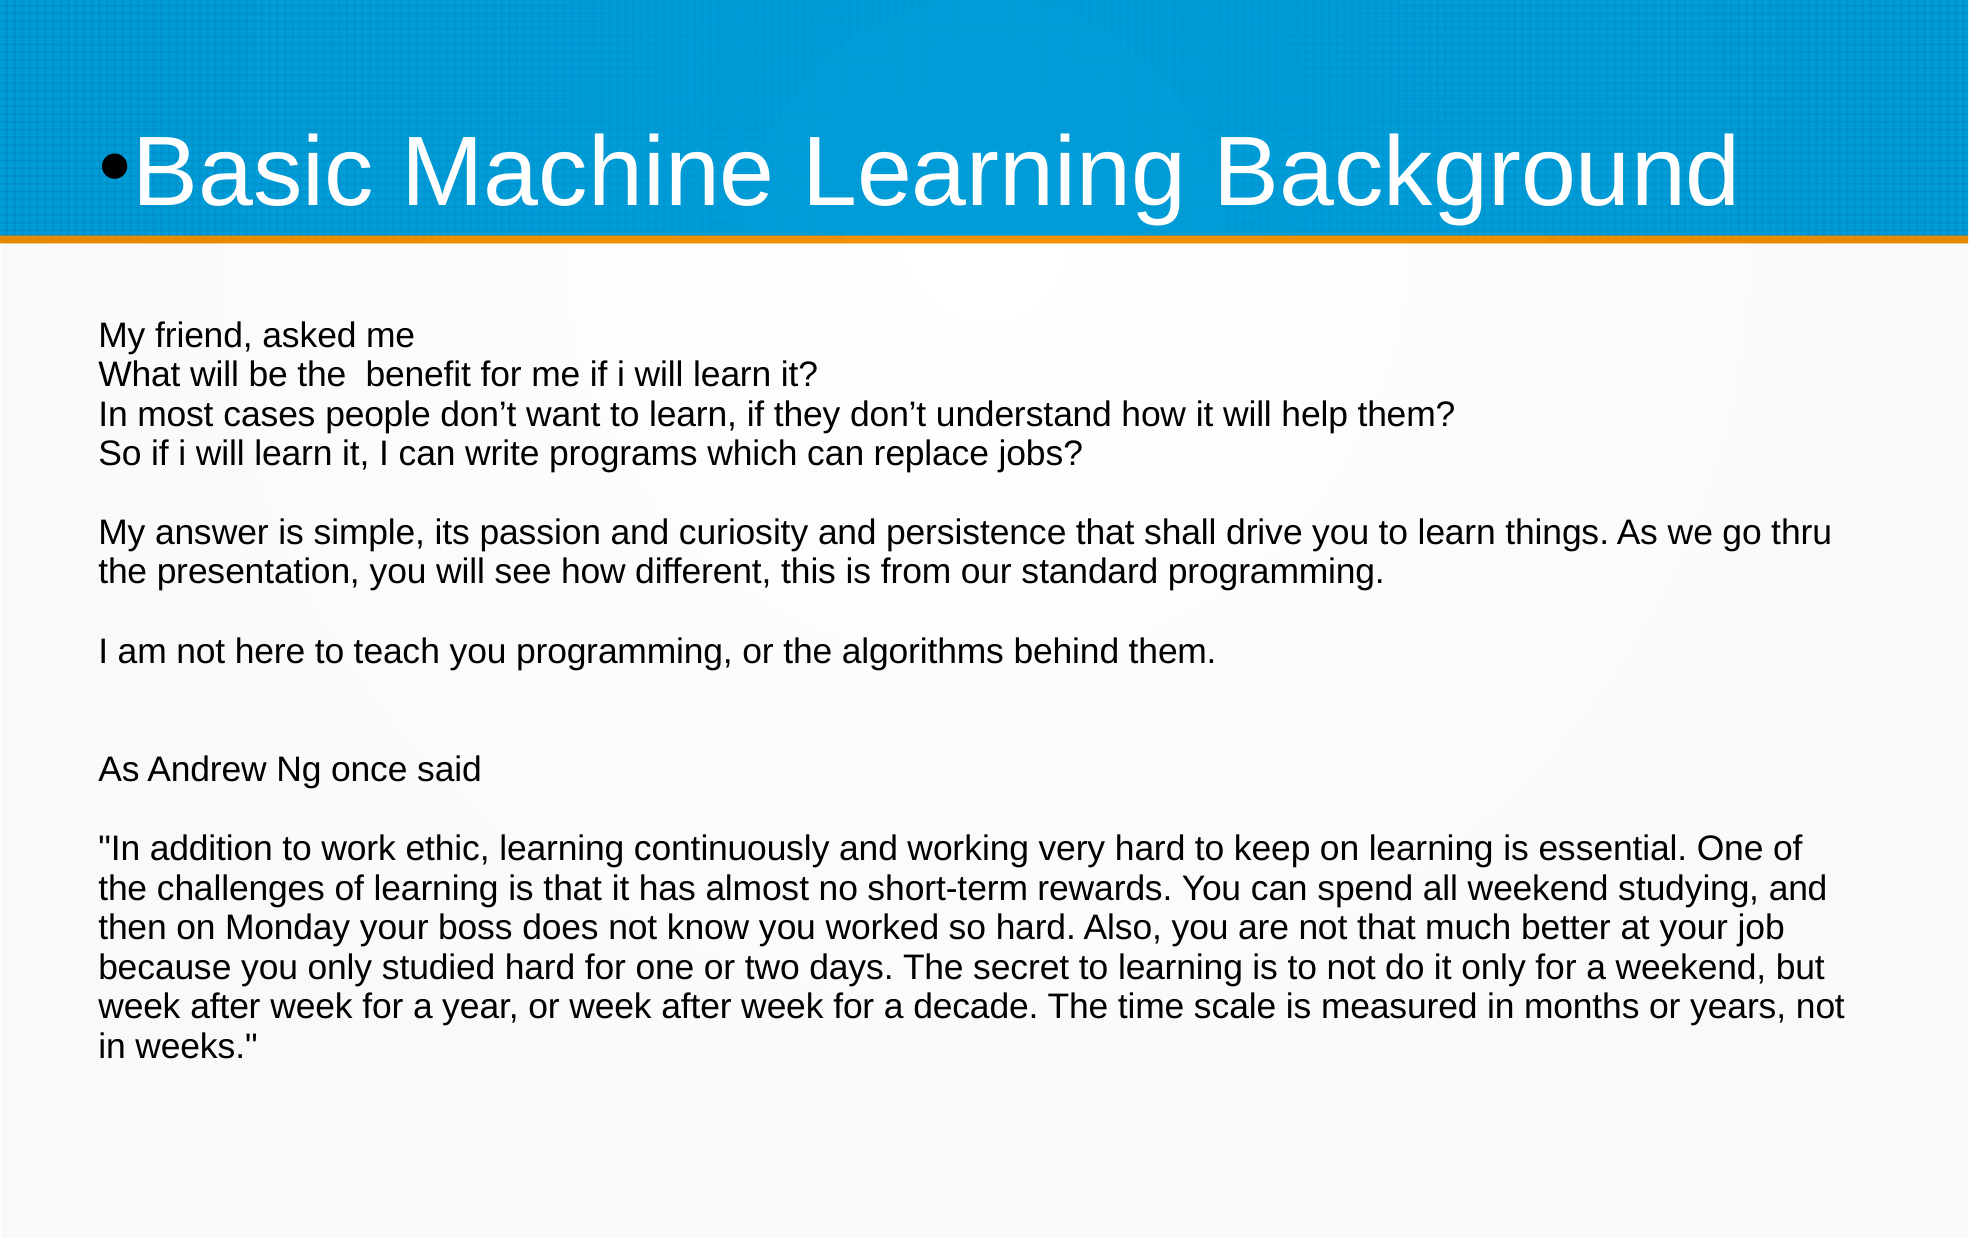

Basic Machine Learning Background
My friend, asked me
What will be the  benefit for me if i will learn it?
In most cases people don’t want to learn, if they don’t understand how it will help them?
So if i will learn it, I can write programs which can replace jobs?

My answer is simple, its passion and curiosity and persistence that shall drive you to learn things. As we go thru the presentation, you will see how different, this is from our standard programming.

I am not here to teach you programming, or the algorithms behind them.

As Andrew Ng once said

"In addition to work ethic, learning continuously and working very hard to keep on learning is essential. One of the challenges of learning is that it has almost no short-term rewards. You can spend all weekend studying, and then on Monday your boss does not know you worked so hard. Also, you are not that much better at your job because you only studied hard for one or two days. The secret to learning is to not do it only for a weekend, but week after week for a year, or week after week for a decade. The time scale is measured in months or years, not in weeks."